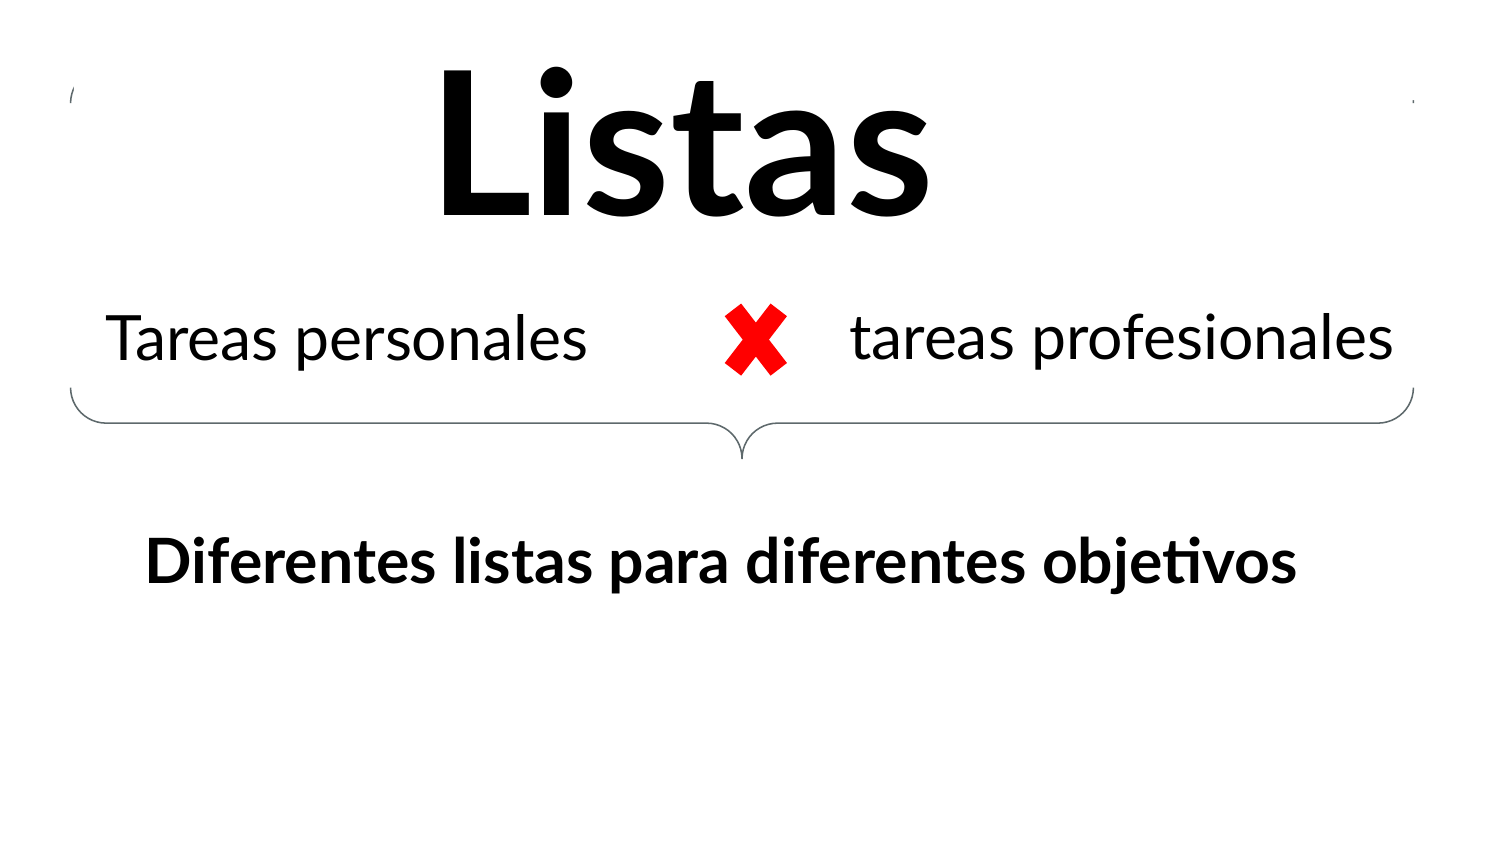

Listas
Tareas personales

tareas profesionales
Diferentes listas para diferentes objetivos